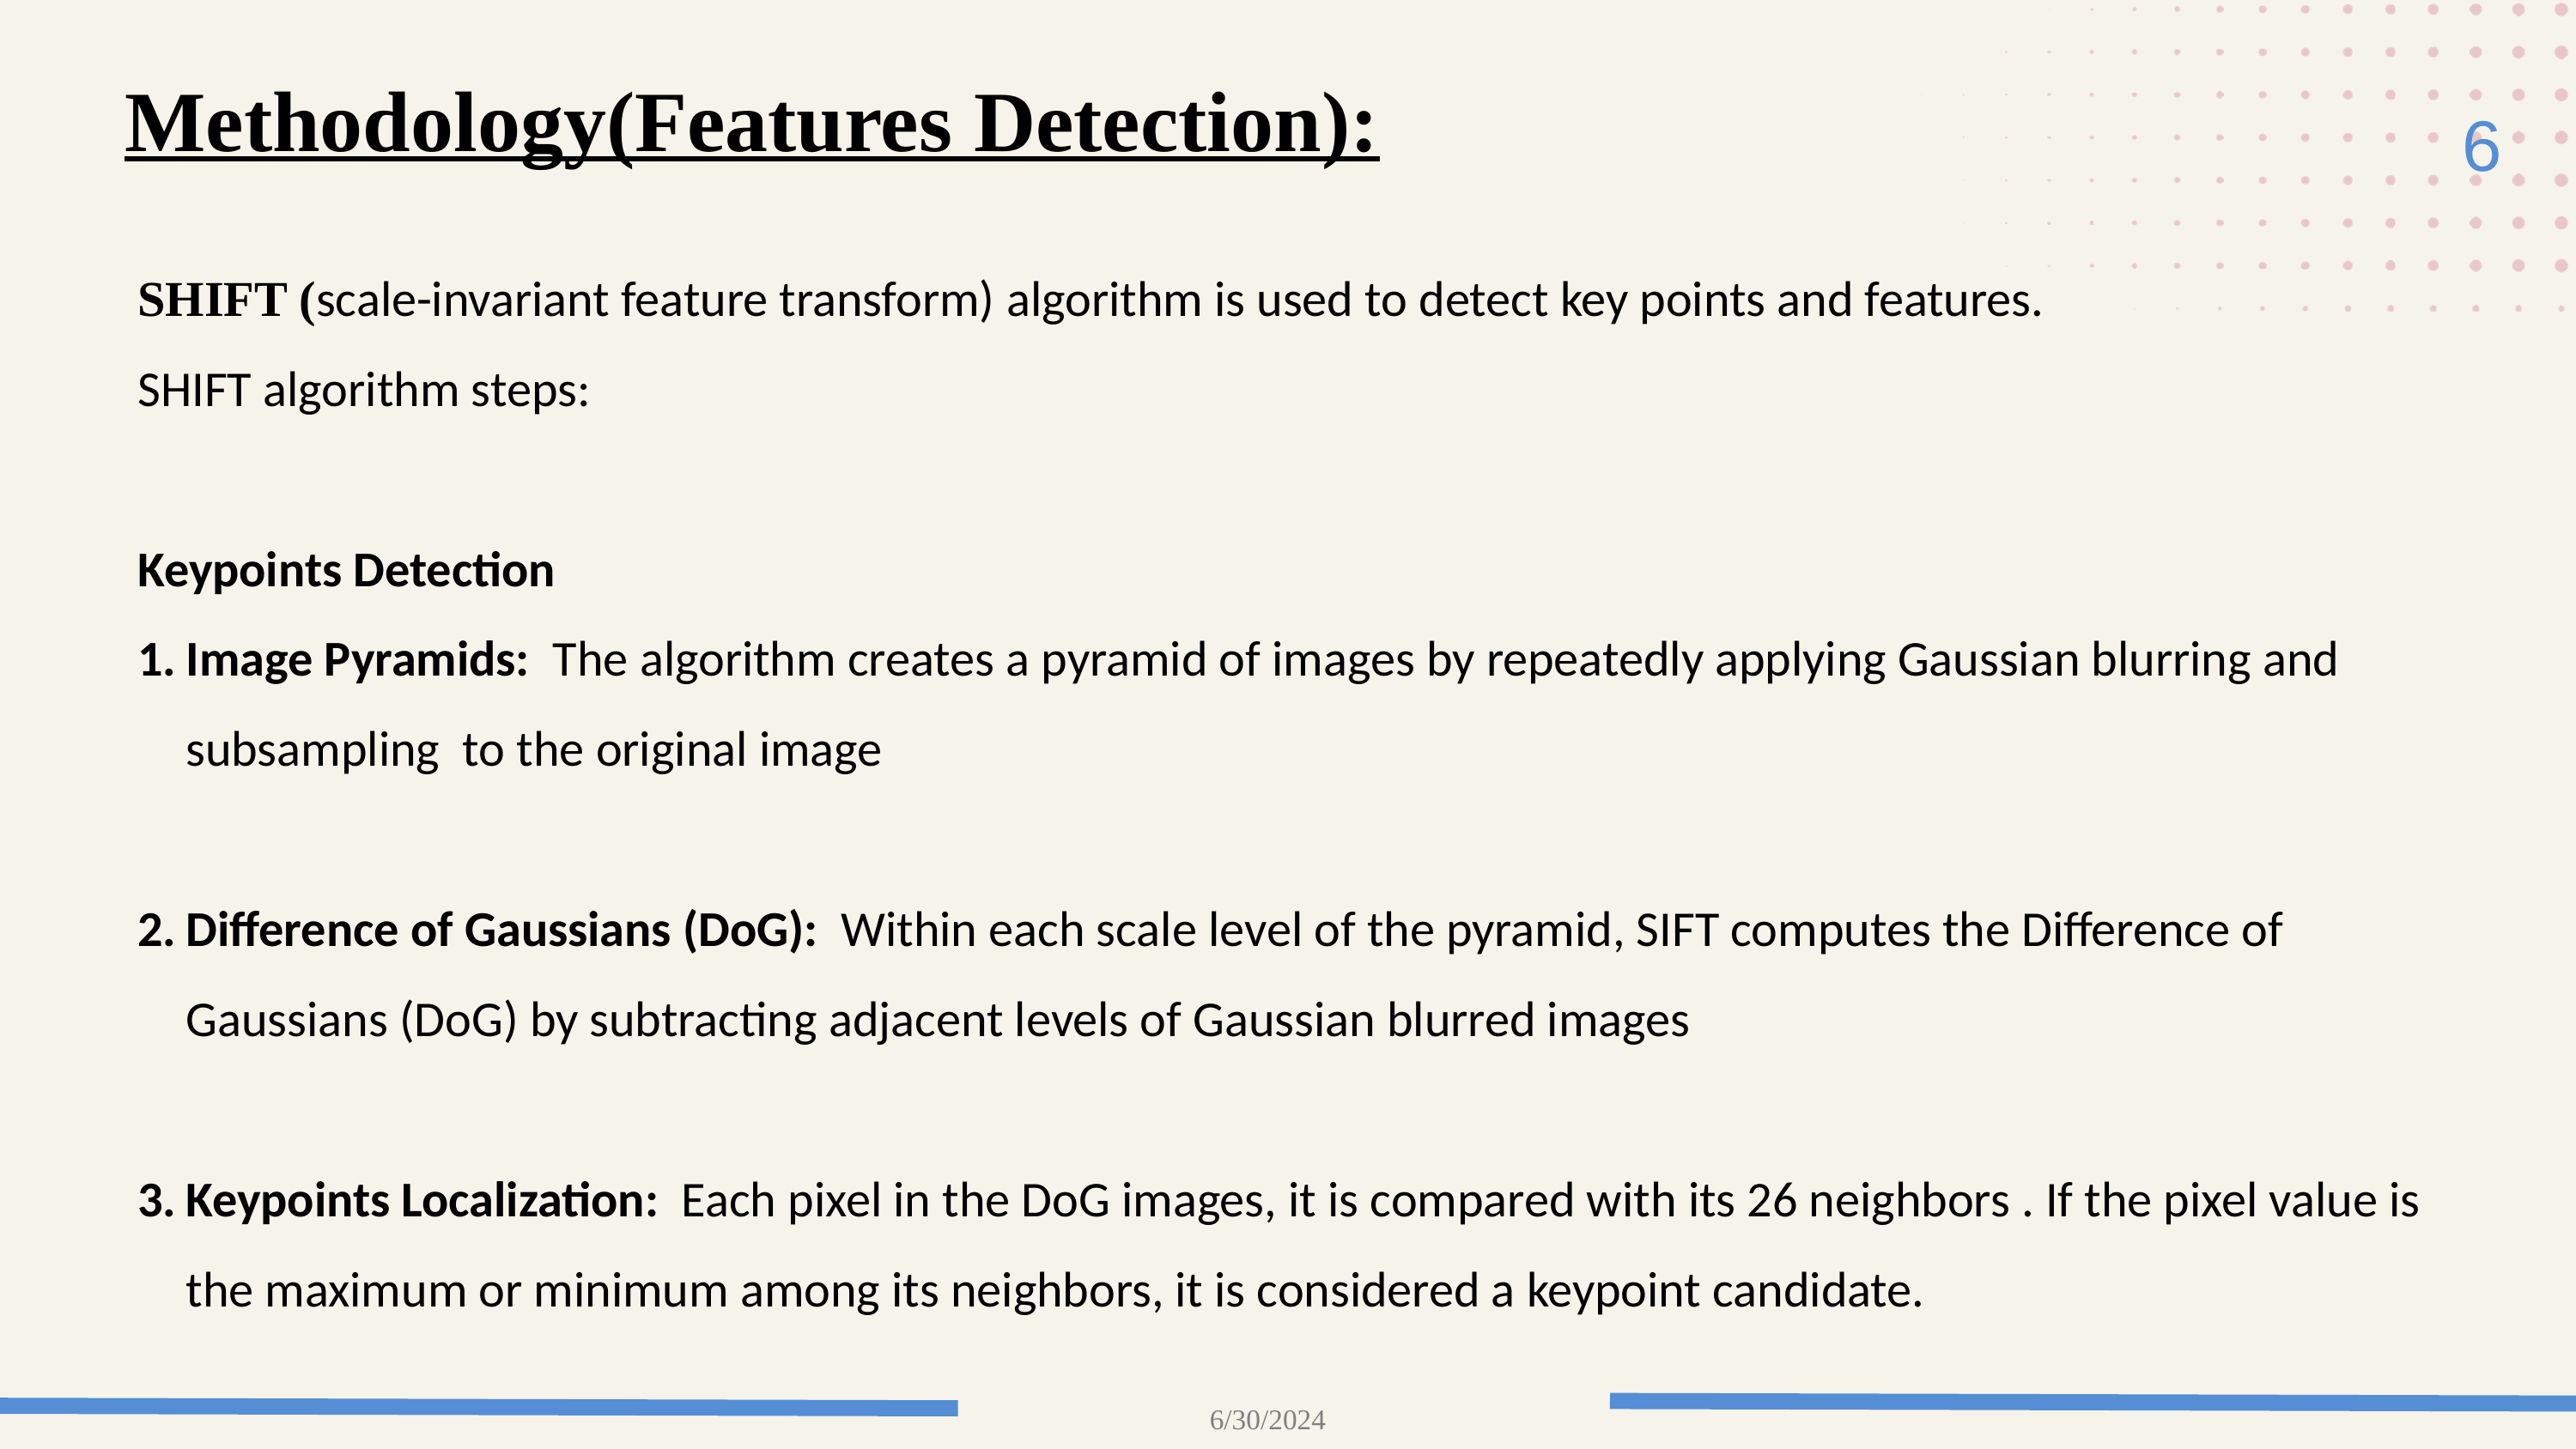

6

Methodology(Features Detection):
SHIFT (scale-invariant feature transform) algorithm is used to detect key points and features.
SHIFT algorithm steps:

Keypoints Detection
Image Pyramids:  The algorithm creates a pyramid of images by repeatedly applying Gaussian blurring and subsampling  to the original image

Difference of Gaussians (DoG):  Within each scale level of the pyramid, SIFT computes the Difference of Gaussians (DoG) by subtracting adjacent levels of Gaussian blurred images

Keypoints Localization:  Each pixel in the DoG images, it is compared with its 26 neighbors . If the pixel value is the maximum or minimum among its neighbors, it is considered a keypoint candidate.
6/30/2024